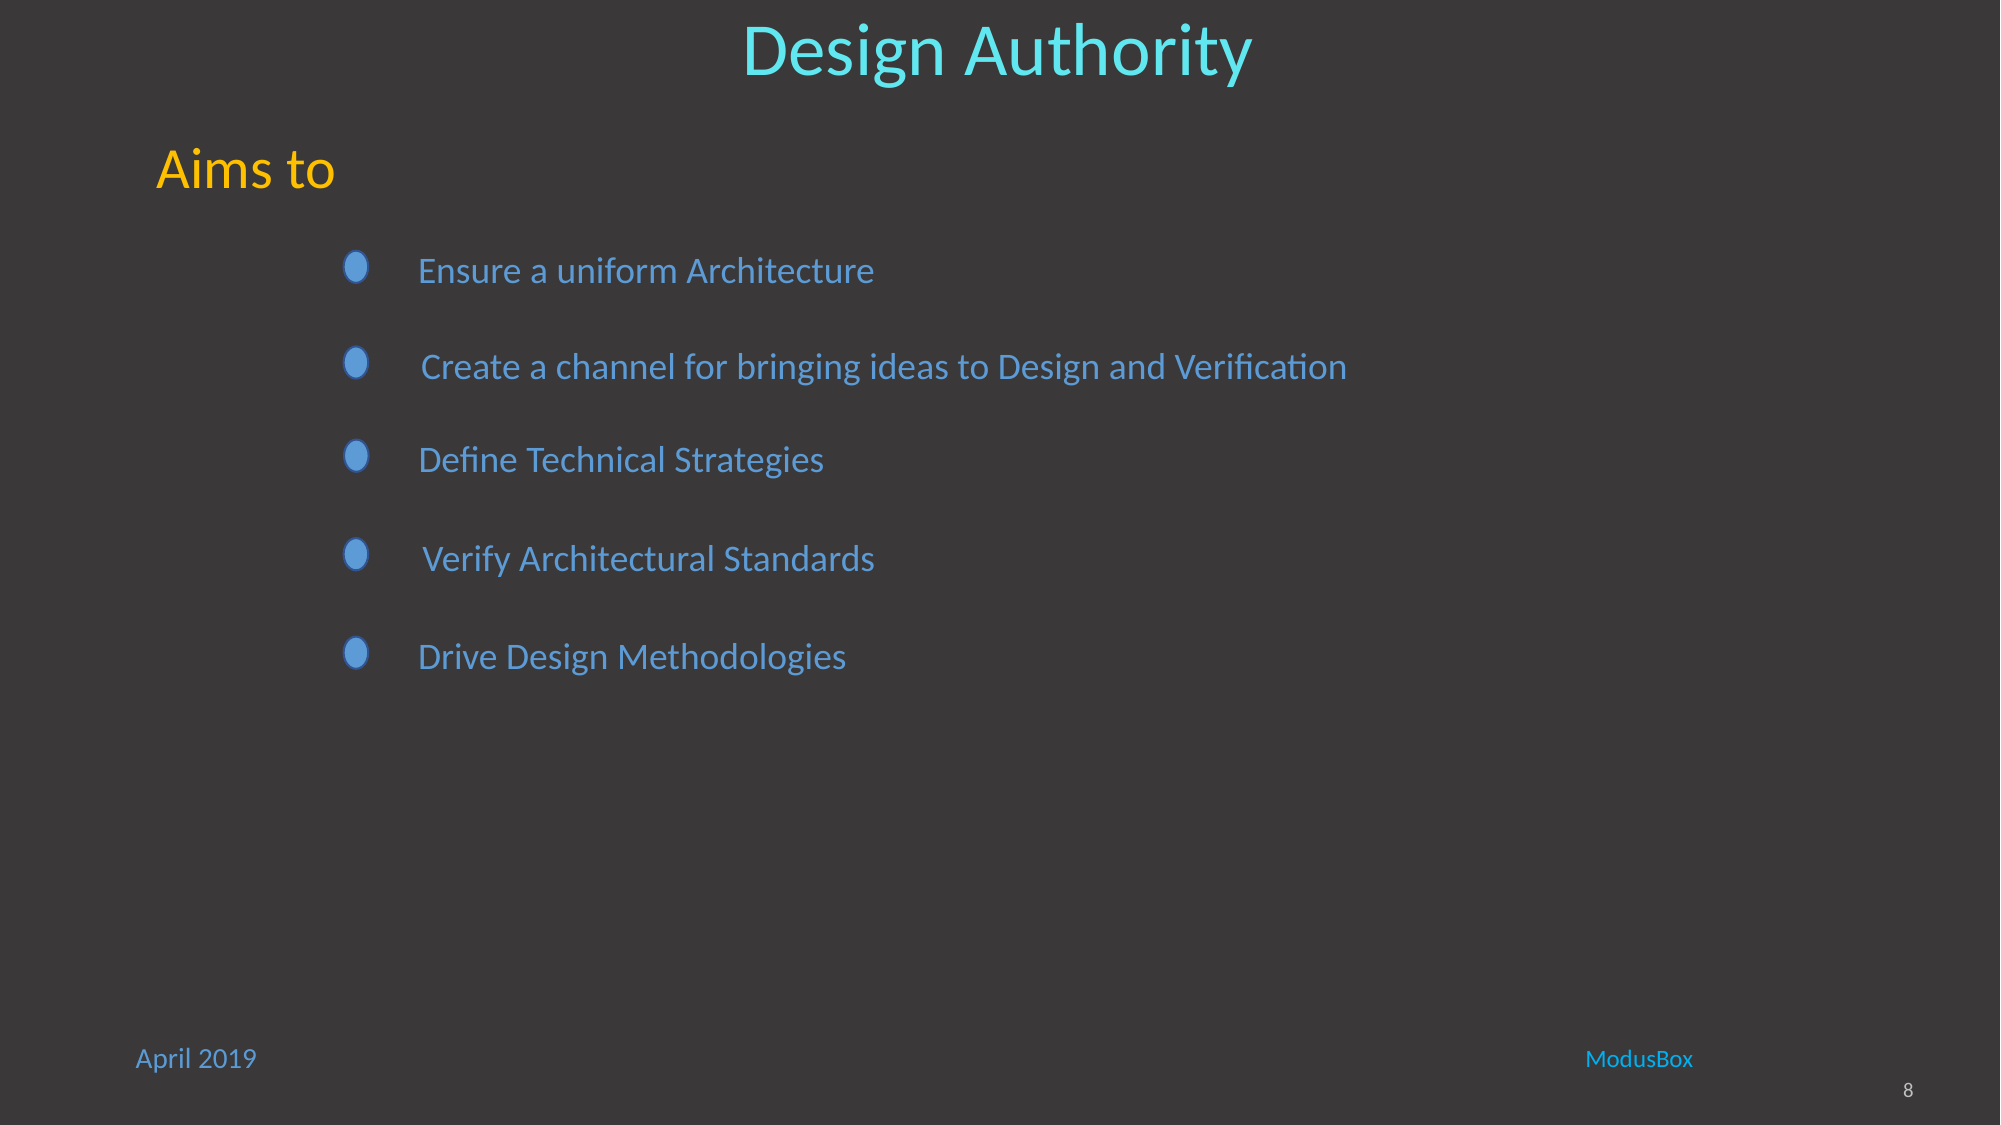

# Design Authority
Aims to
Ensure a uniform Architecture

Create a channel for bringing ideas to Design and Verification

Define Technical Strategies

Verify Architectural Standards

Drive Design Methodologies

8